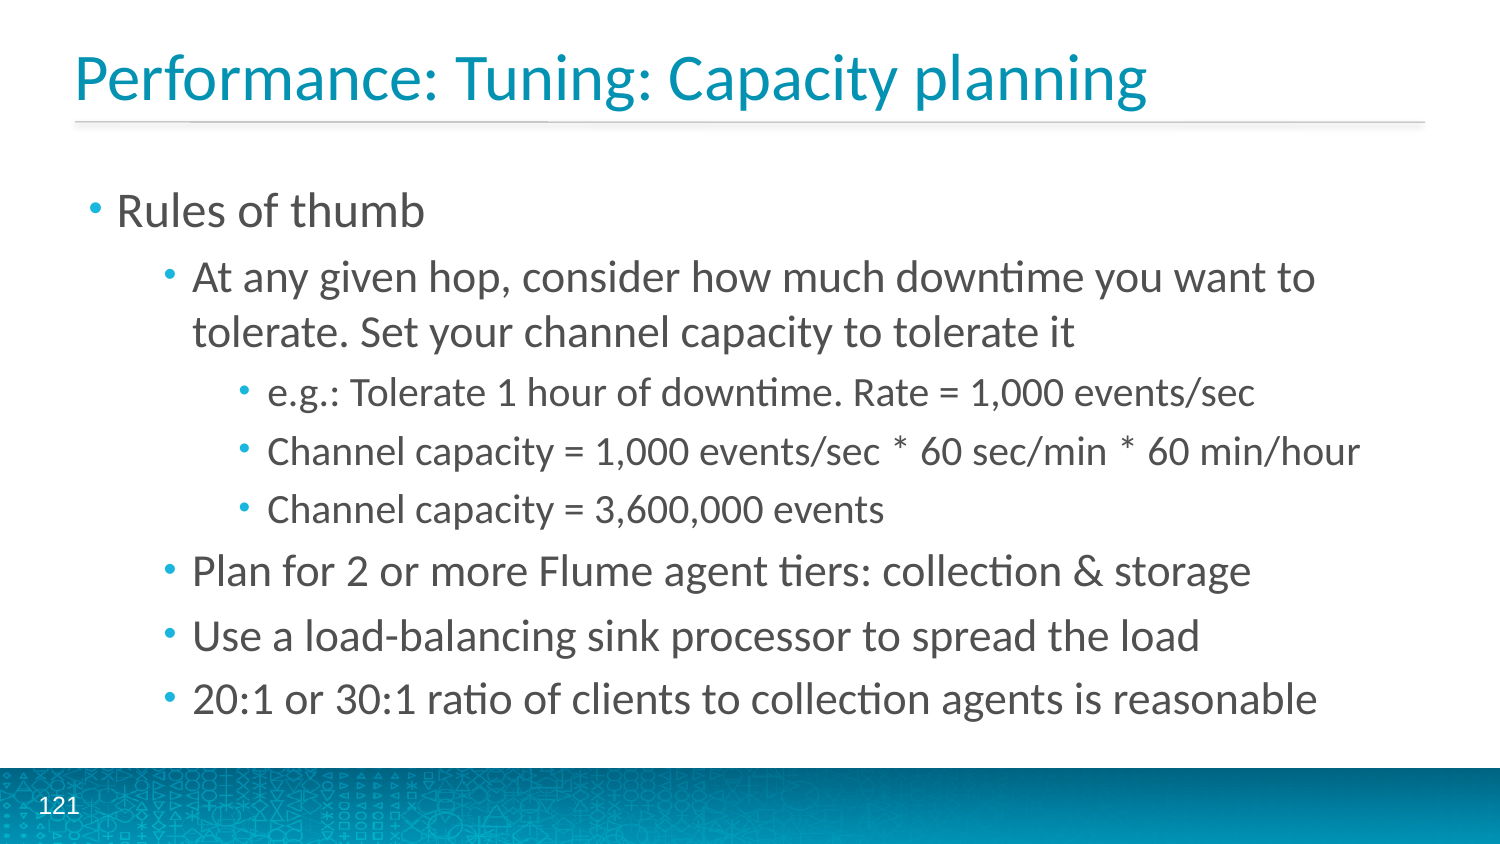

# Performance: Tuning: Capacity planning
Rules of thumb
At any given hop, consider how much downtime you want to tolerate. Set your channel capacity to tolerate it
e.g.: Tolerate 1 hour of downtime. Rate = 1,000 events/sec
Channel capacity = 1,000 events/sec * 60 sec/min * 60 min/hour
Channel capacity = 3,600,000 events
Plan for 2 or more Flume agent tiers: collection & storage
Use a load-balancing sink processor to spread the load
20:1 or 30:1 ratio of clients to collection agents is reasonable
121